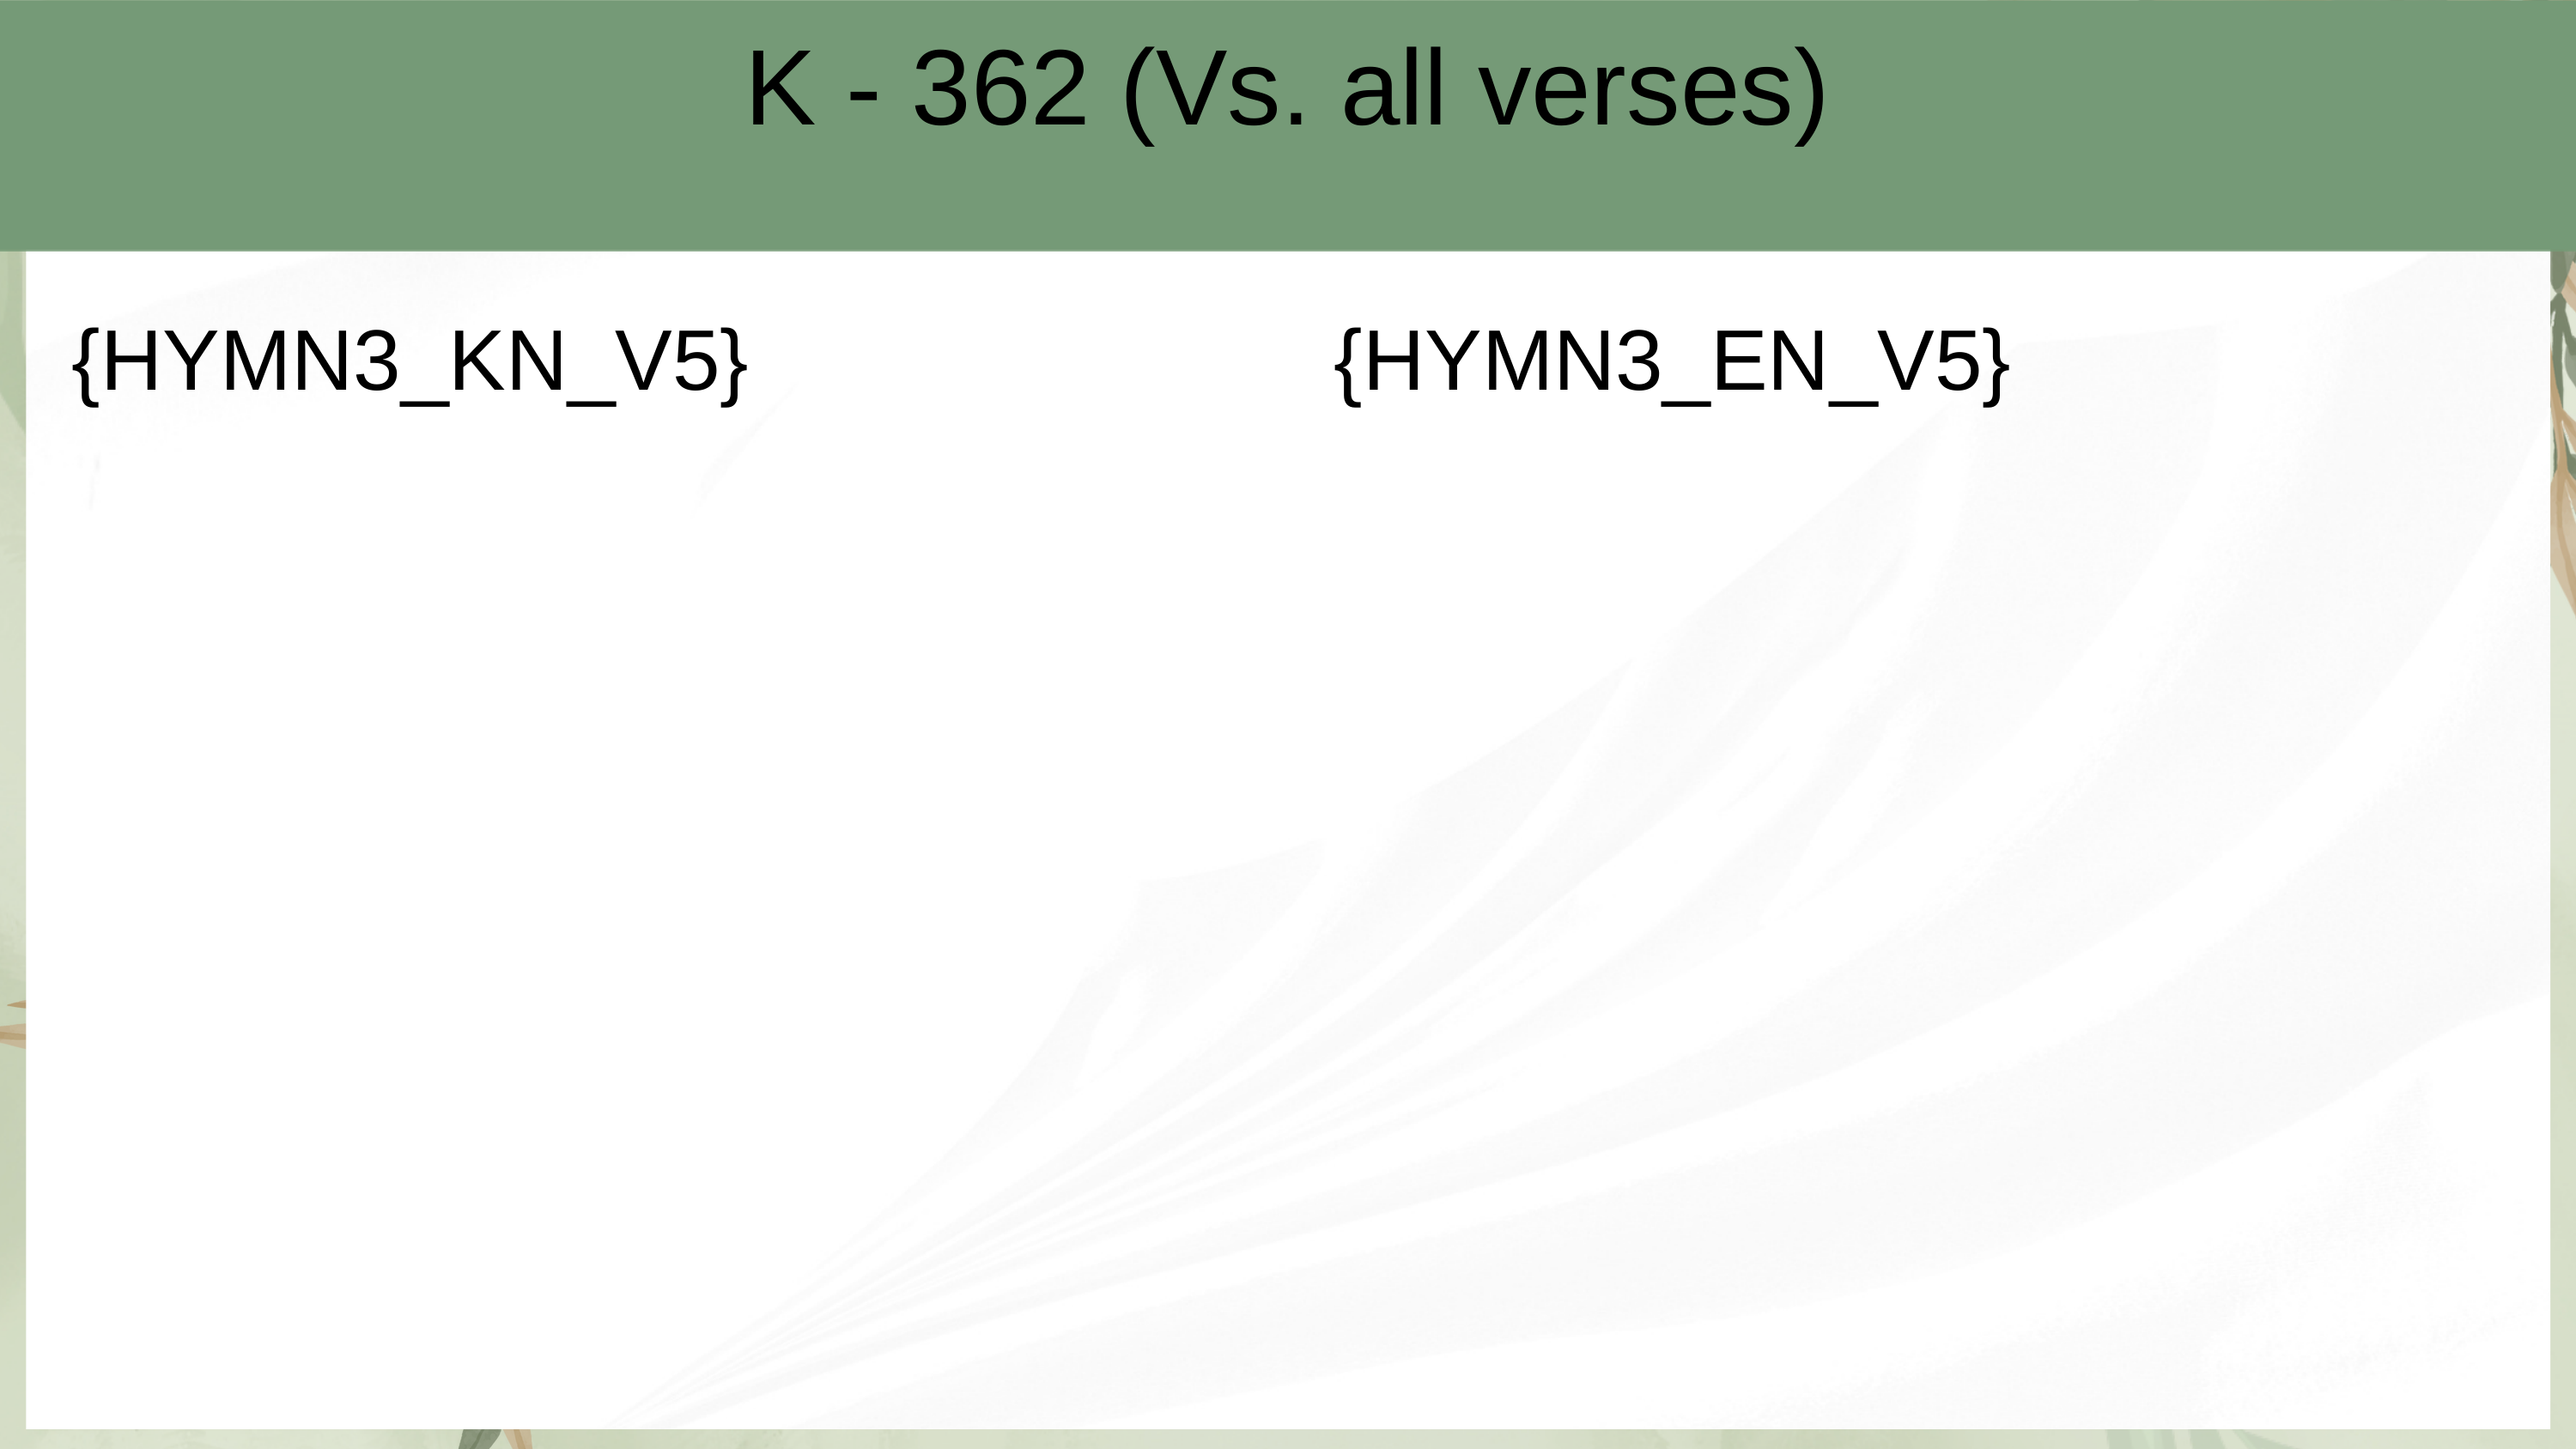

K - 362 (Vs. all verses)
{HYMN3_KN_V5}

{HYMN3_EN_V5}